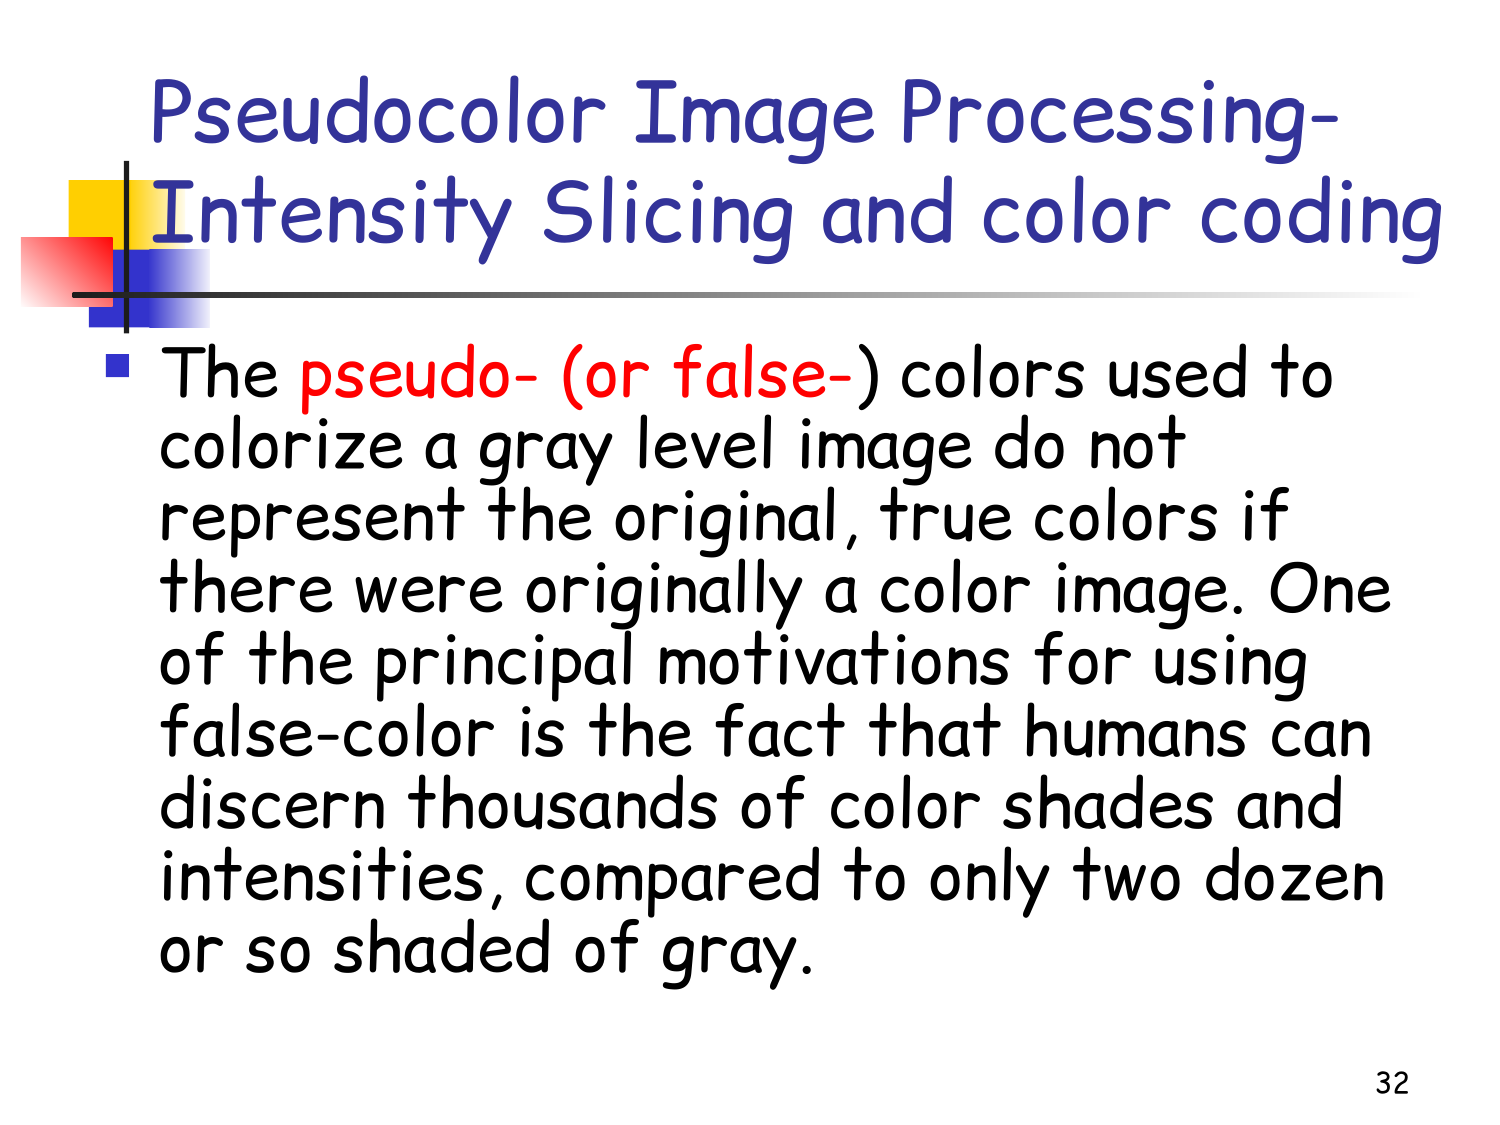

# Pseudocolor Image Processing- Intensity Slicing and color coding
The pseudo- (or false-) colors used to colorize a gray level image do not represent the original, true colors if there were originally a color image. One of the principal motivations for using false-color is the fact that humans can discern thousands of color shades and intensities, compared to only two dozen or so shaded of gray.
32